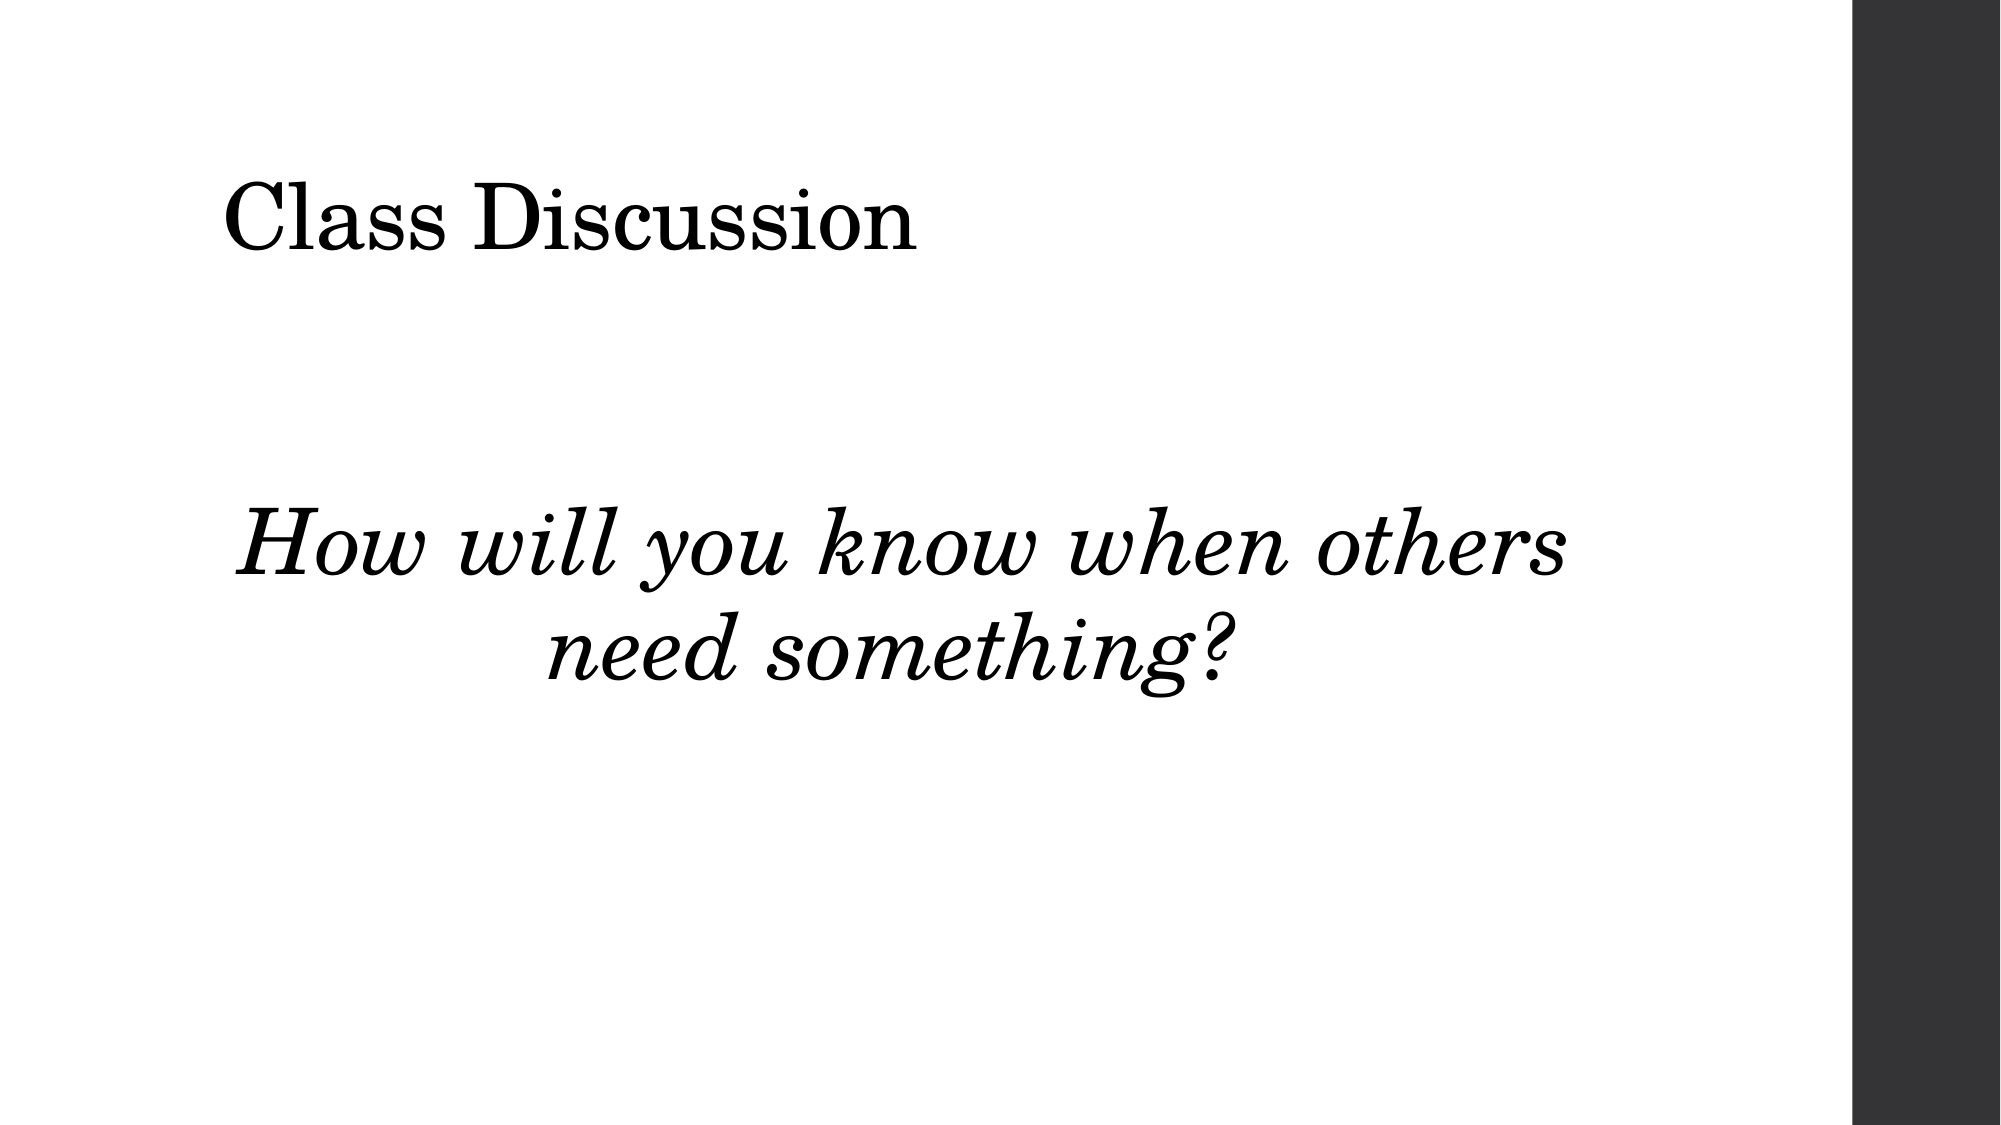

# Class Discussion

How will you know when others need something?